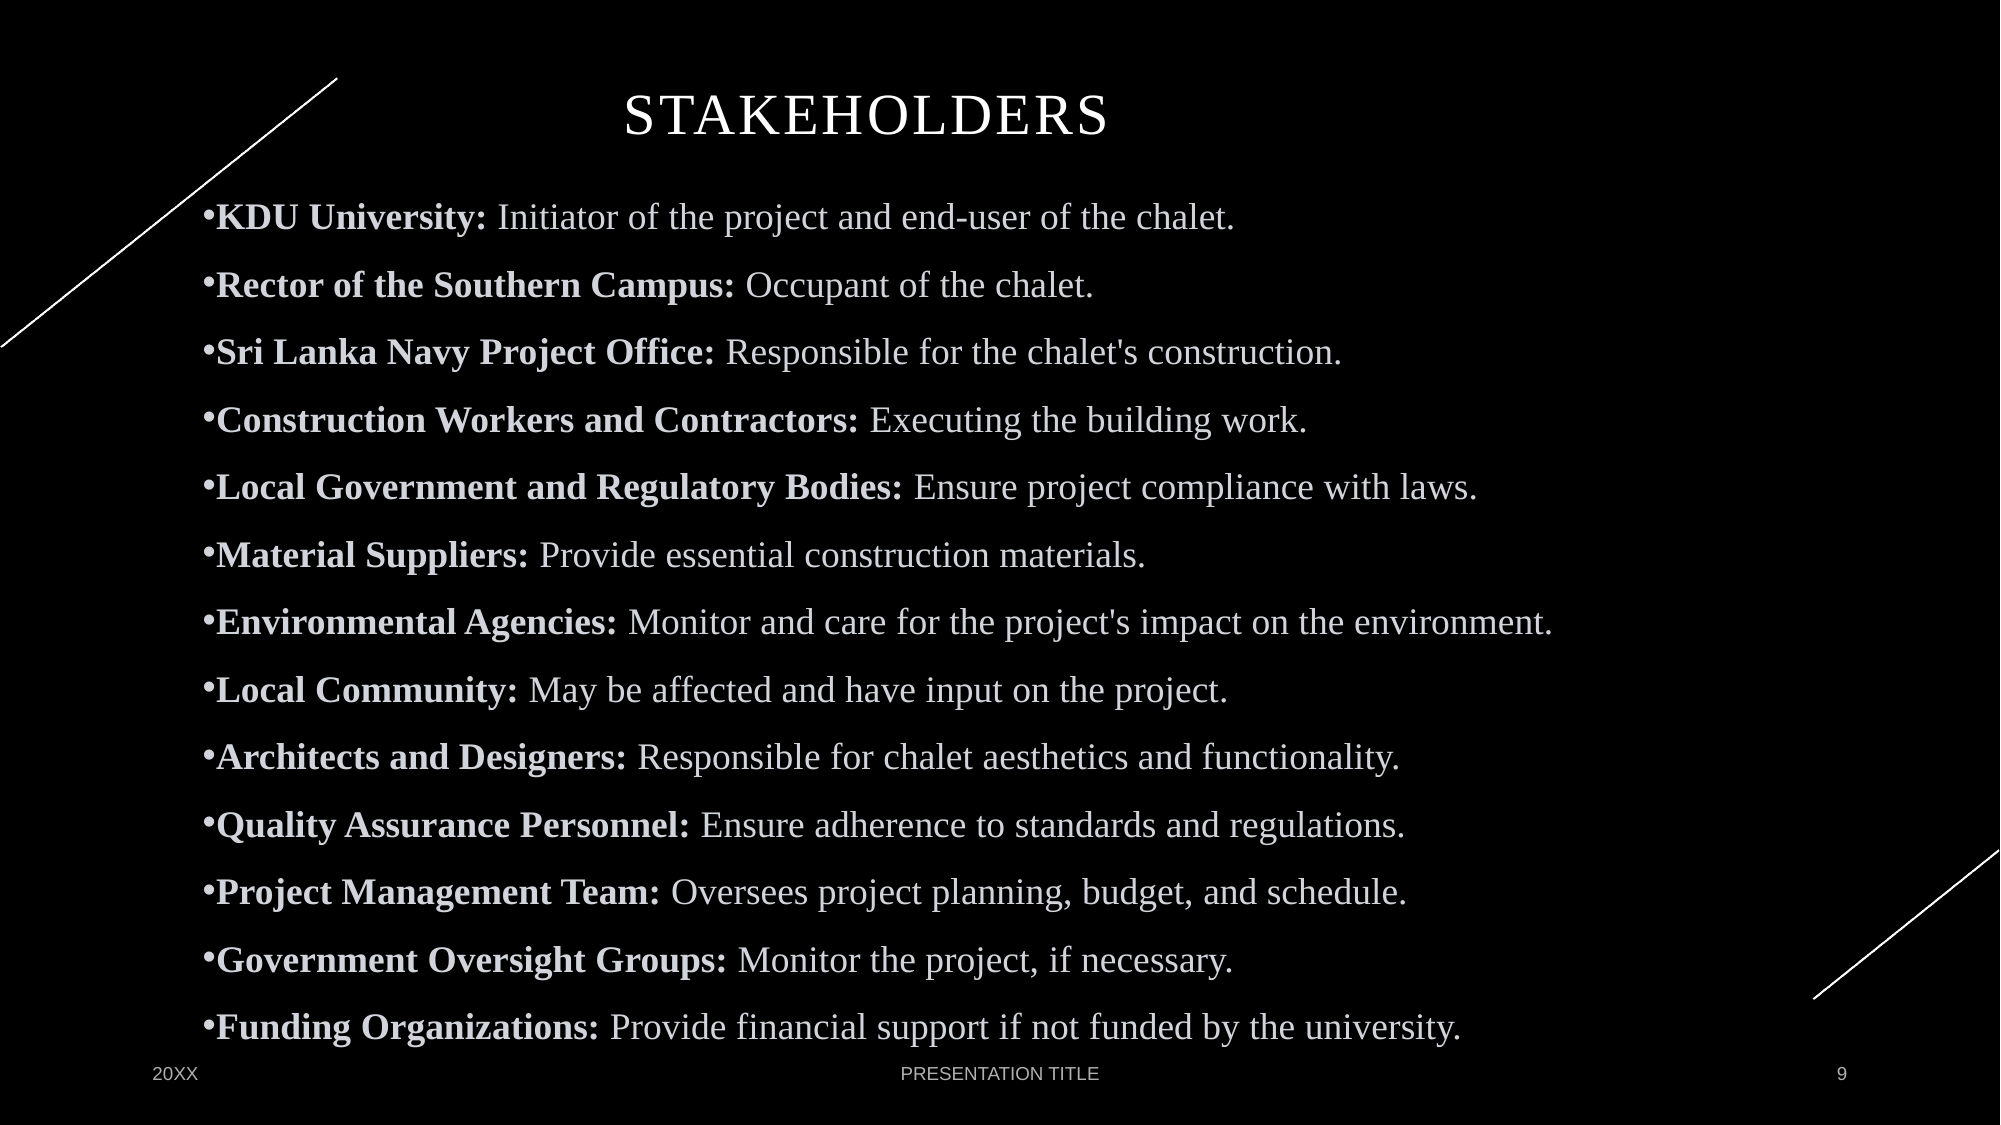

stakeholders

KDU University: Initiator of the project and end-user of the chalet.
Rector of the Southern Campus: Occupant of the chalet.
Sri Lanka Navy Project Office: Responsible for the chalet's construction.
Construction Workers and Contractors: Executing the building work.
Local Government and Regulatory Bodies: Ensure project compliance with laws.
Material Suppliers: Provide essential construction materials.
Environmental Agencies: Monitor and care for the project's impact on the environment.
Local Community: May be affected and have input on the project.
Architects and Designers: Responsible for chalet aesthetics and functionality.
Quality Assurance Personnel: Ensure adherence to standards and regulations.
Project Management Team: Oversees project planning, budget, and schedule.
Government Oversight Groups: Monitor the project, if necessary.
Funding Organizations: Provide financial support if not funded by the university.

#
20XX
PRESENTATION TITLE
9